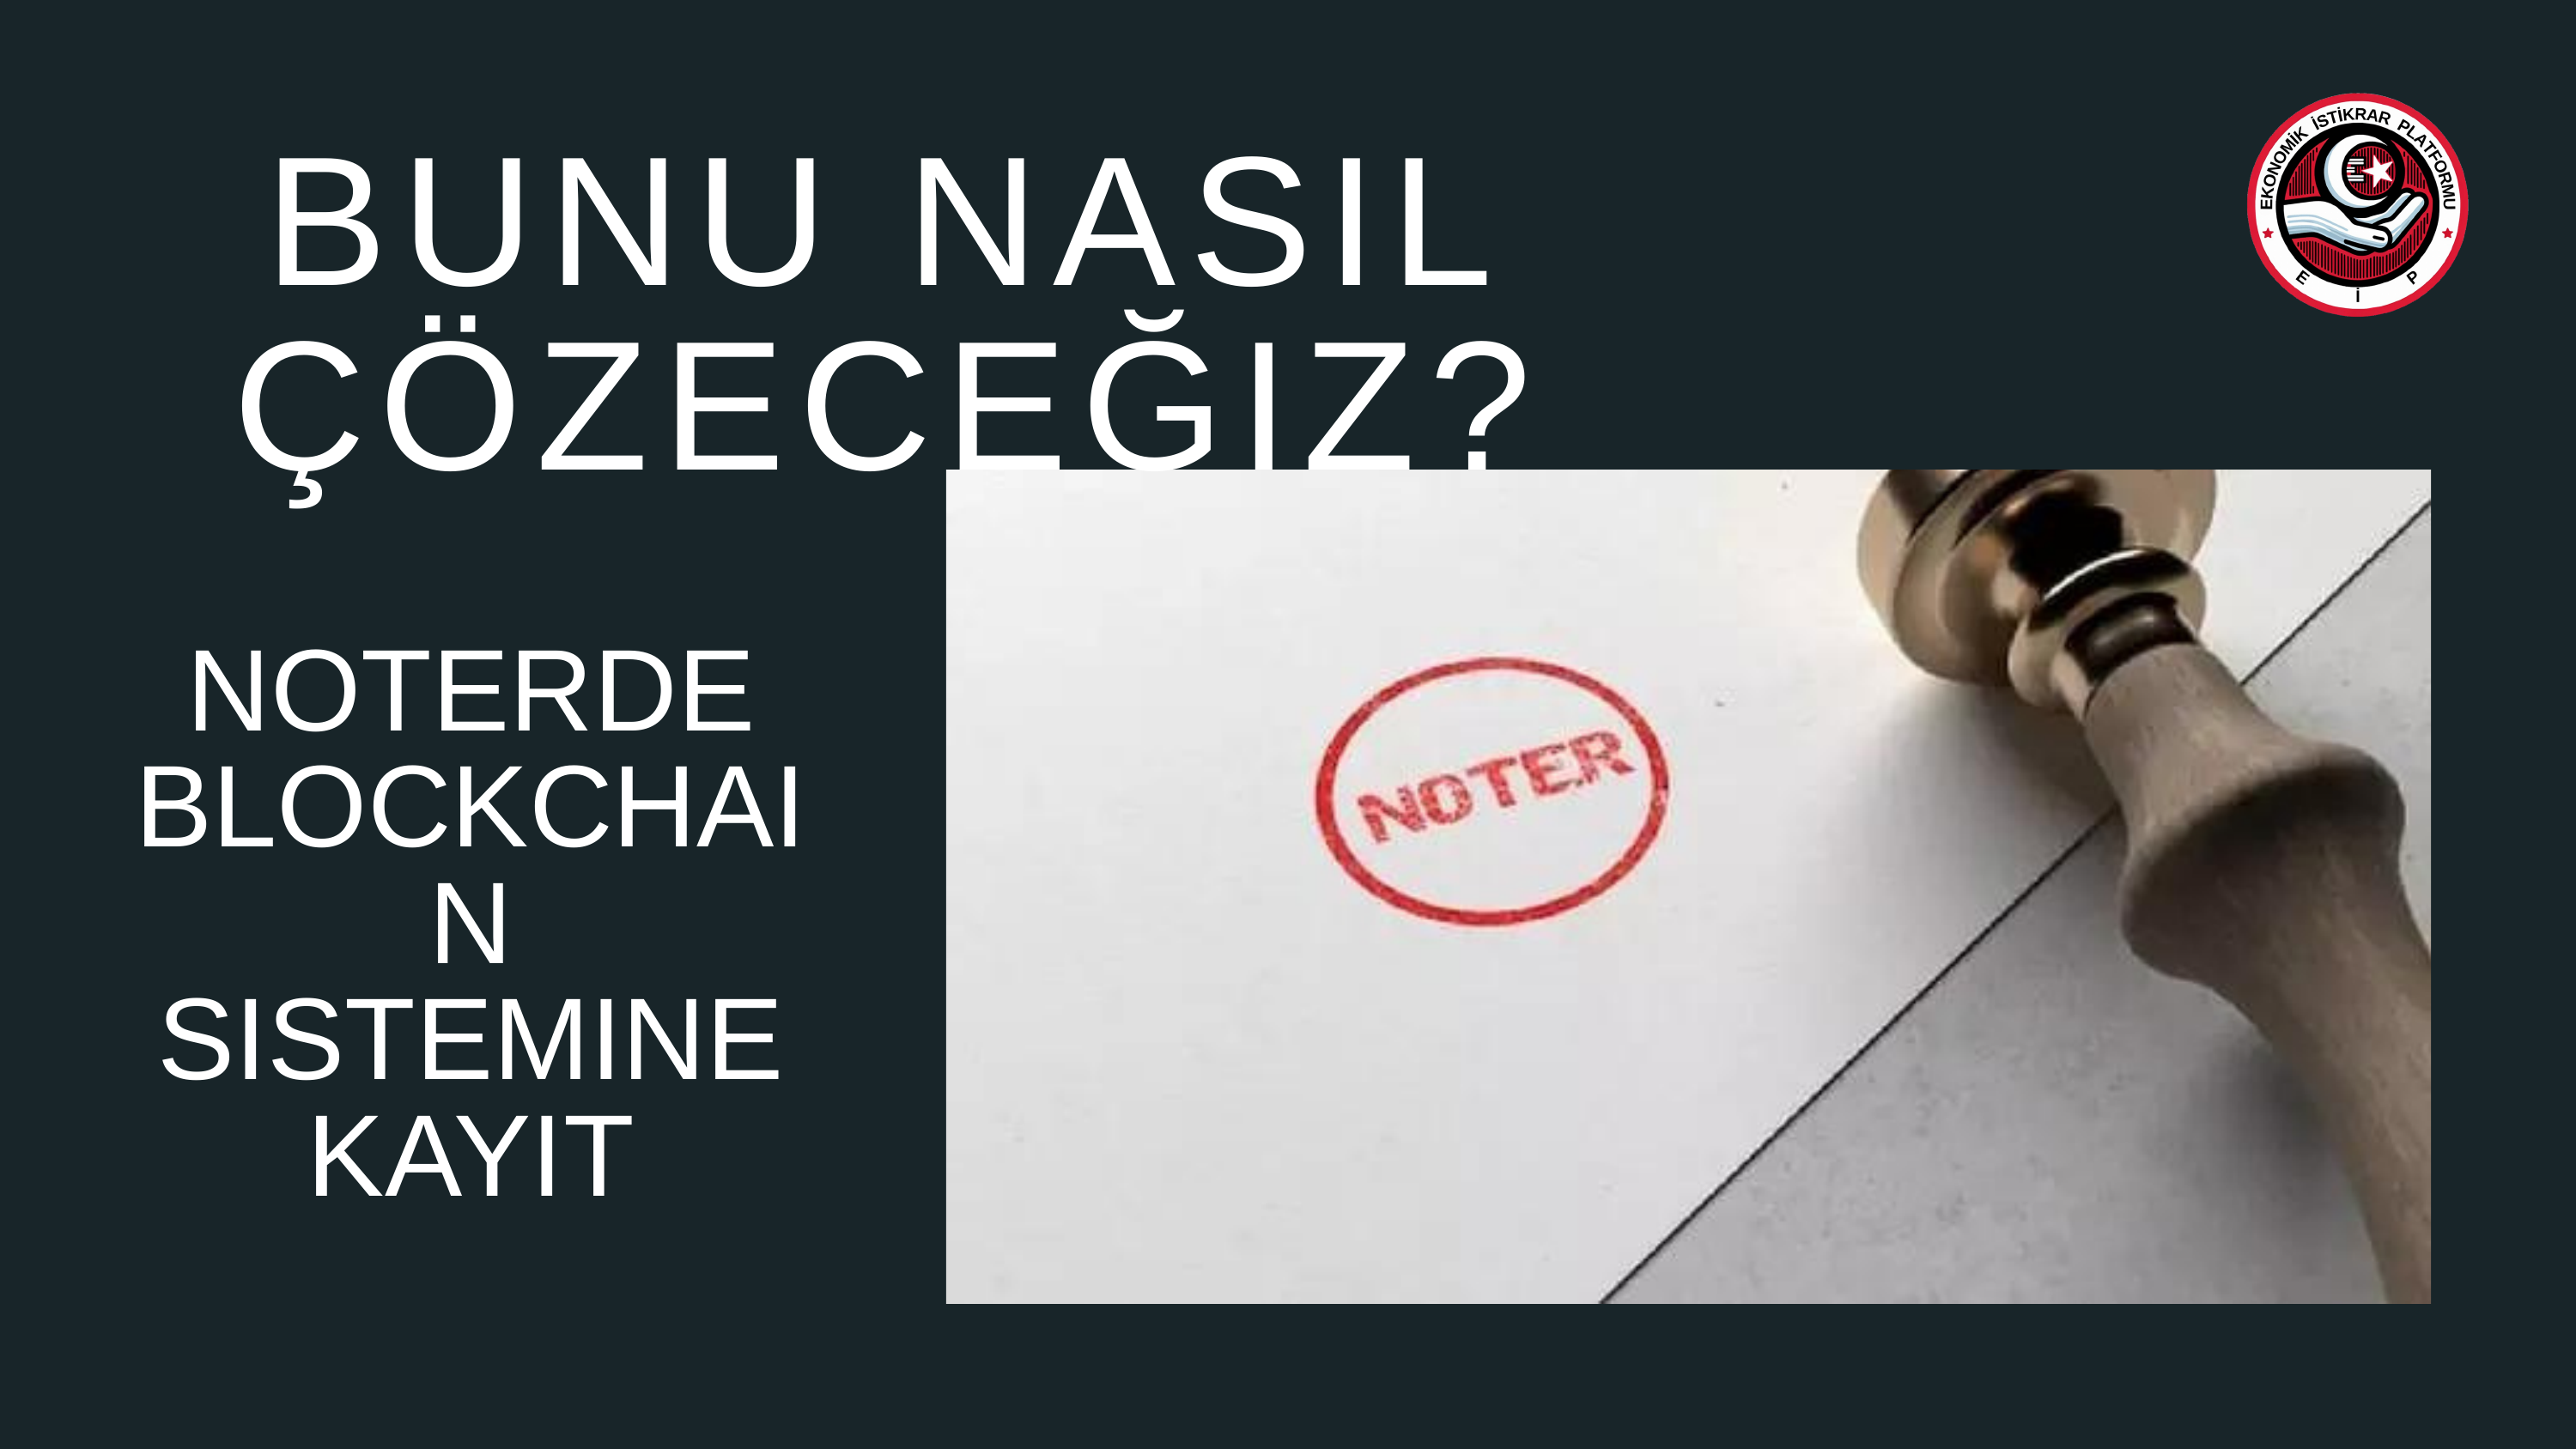

BUNU NASIL ÇÖZECEĞIZ?

NOTERDE BLOCKCHAIN SISTEMINE KAYIT